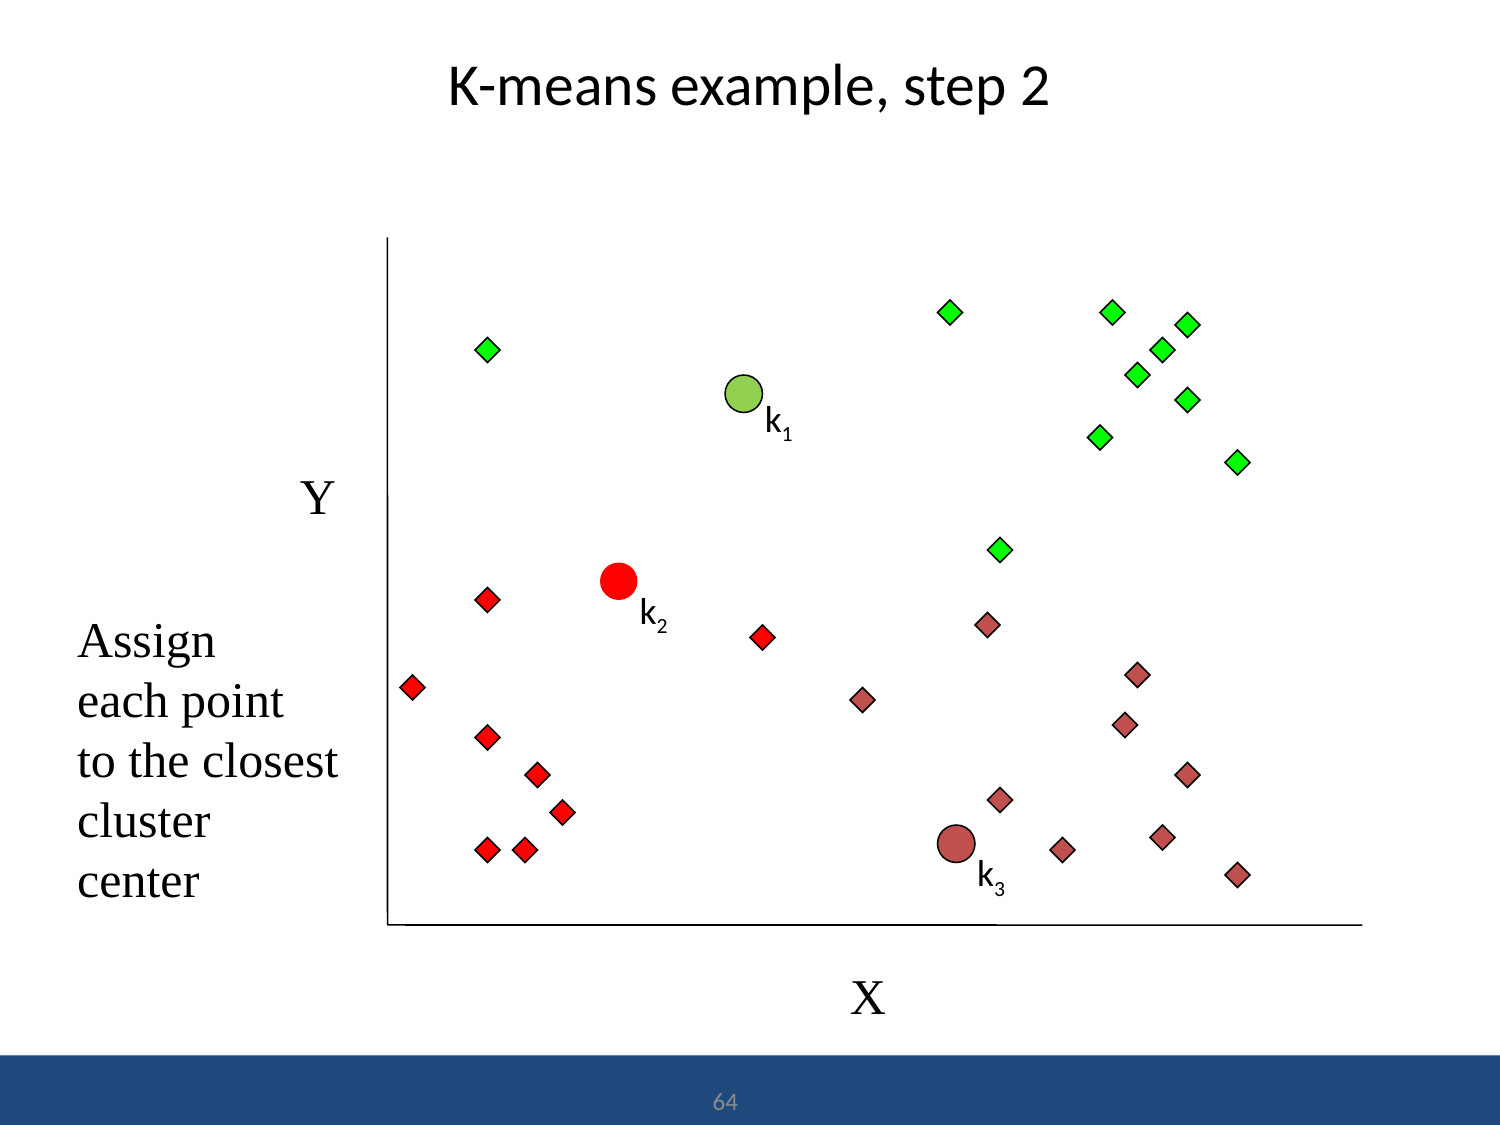

# K-means example, step 2

Y
X

k1

k2

Assign
each point
to the closest
cluster
center

k3

64